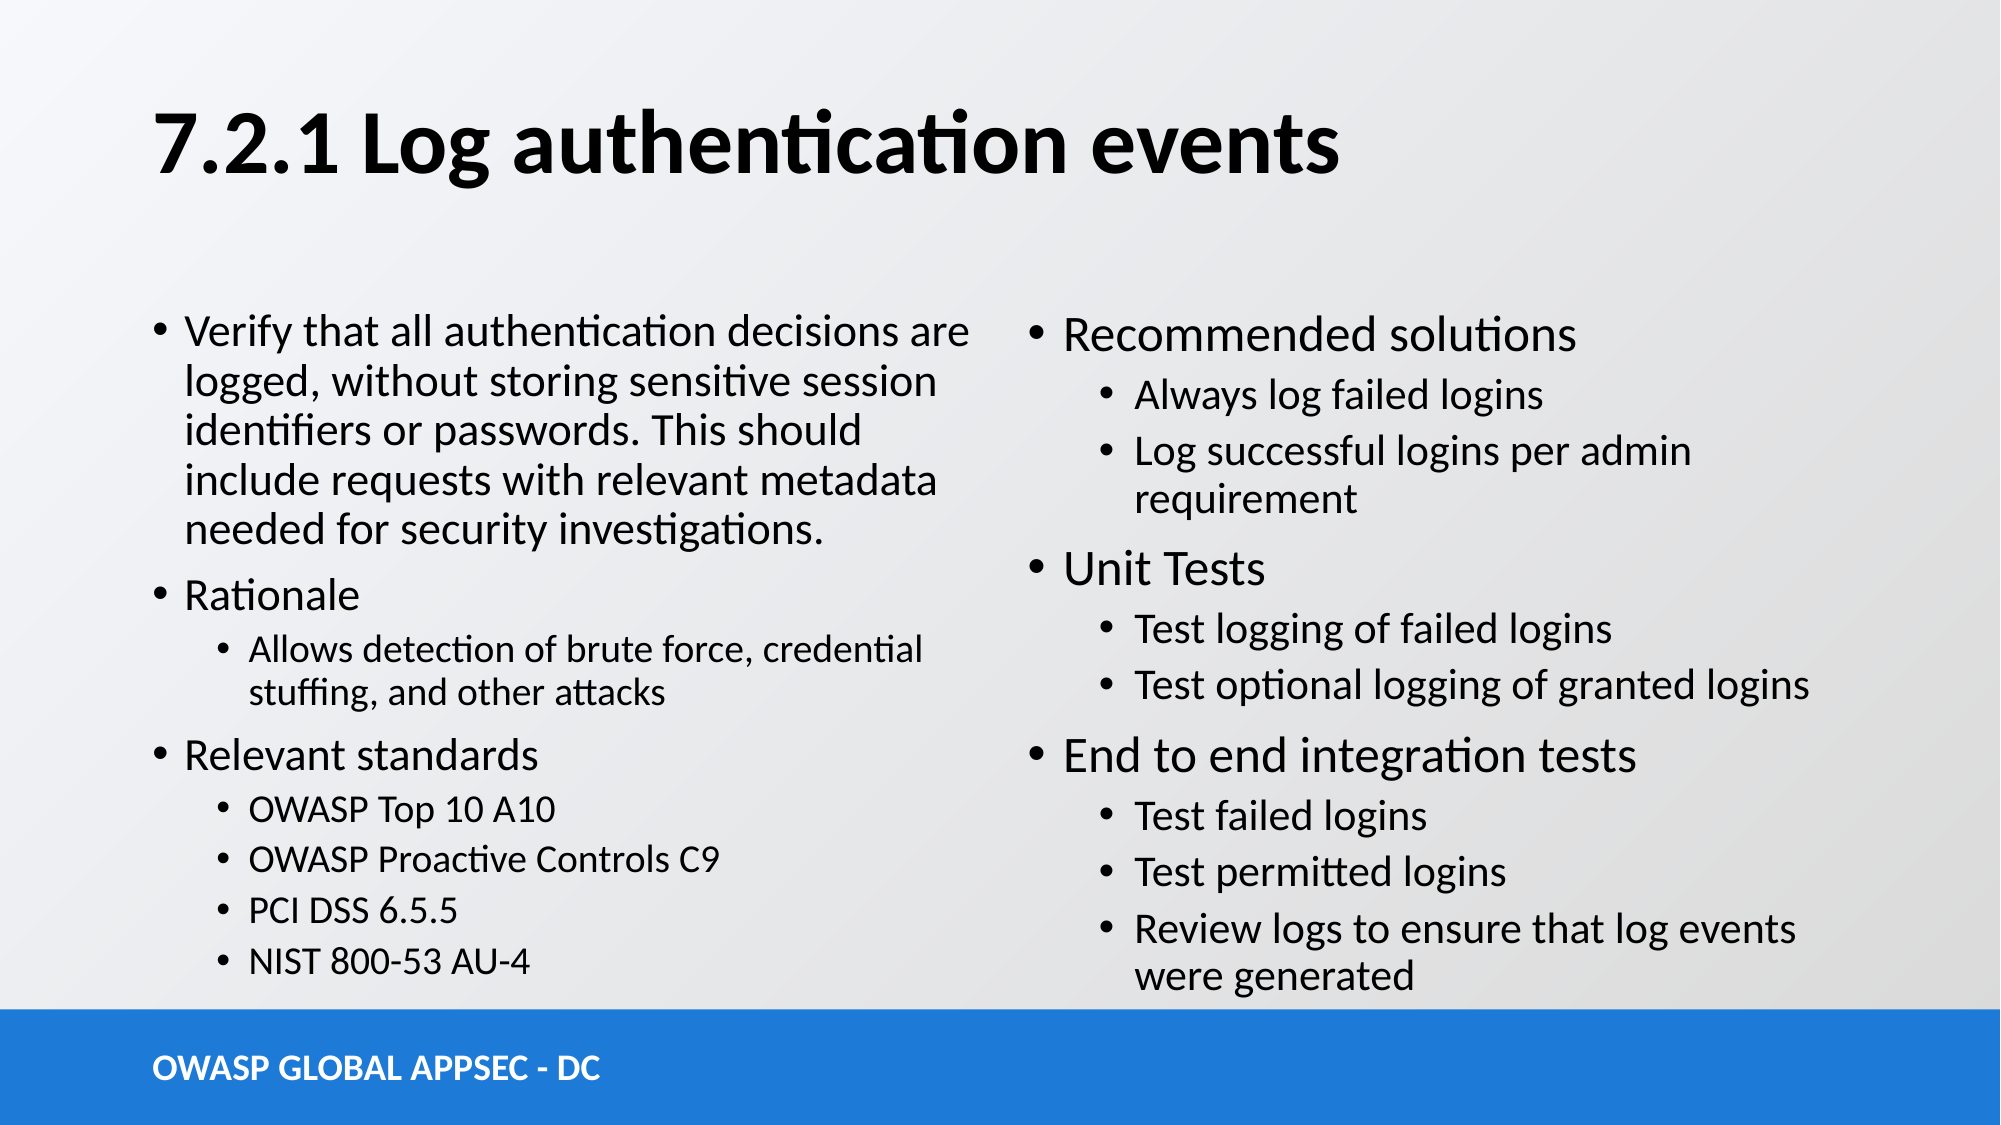

# 7.2.1 Log authentication events
Verify that all authentication decisions are logged, without storing sensitive session identifiers or passwords. This should include requests with relevant metadata needed for security investigations.
Rationale
Allows detection of brute force, credential stuffing, and other attacks
Relevant standards
OWASP Top 10 A10
OWASP Proactive Controls C9
PCI DSS 6.5.5
NIST 800-53 AU-4

Recommended solutions
Always log failed logins
Log successful logins per admin requirement
Unit Tests
Test logging of failed logins
Test optional logging of granted logins
End to end integration tests
Test failed logins
Test permitted logins
Review logs to ensure that log events were generated